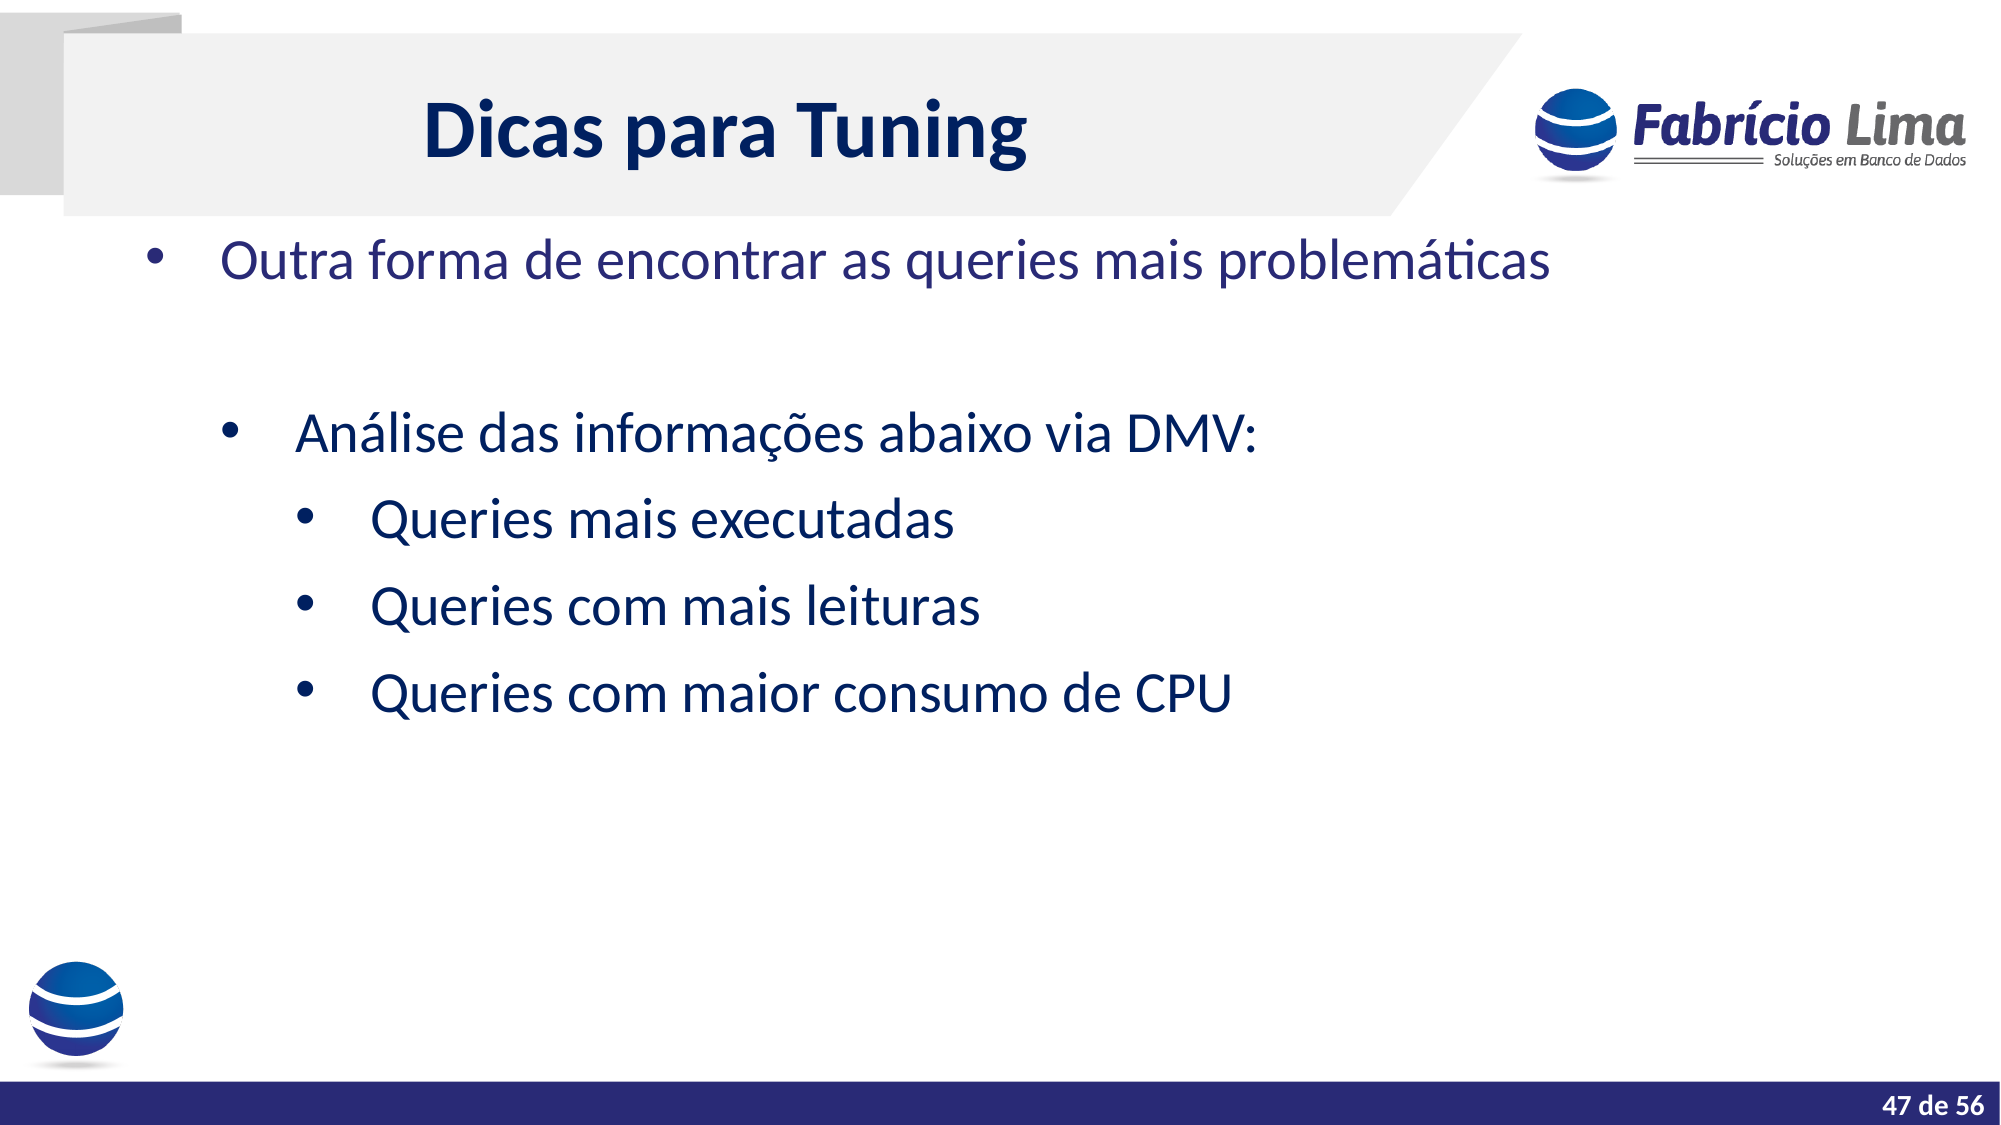

Dicas para Tuning
Outra forma de encontrar as queries mais problemáticas

Análise das informações abaixo via DMV:
Queries mais executadas
Queries com mais leituras
Queries com maior consumo de CPU

47 de 56